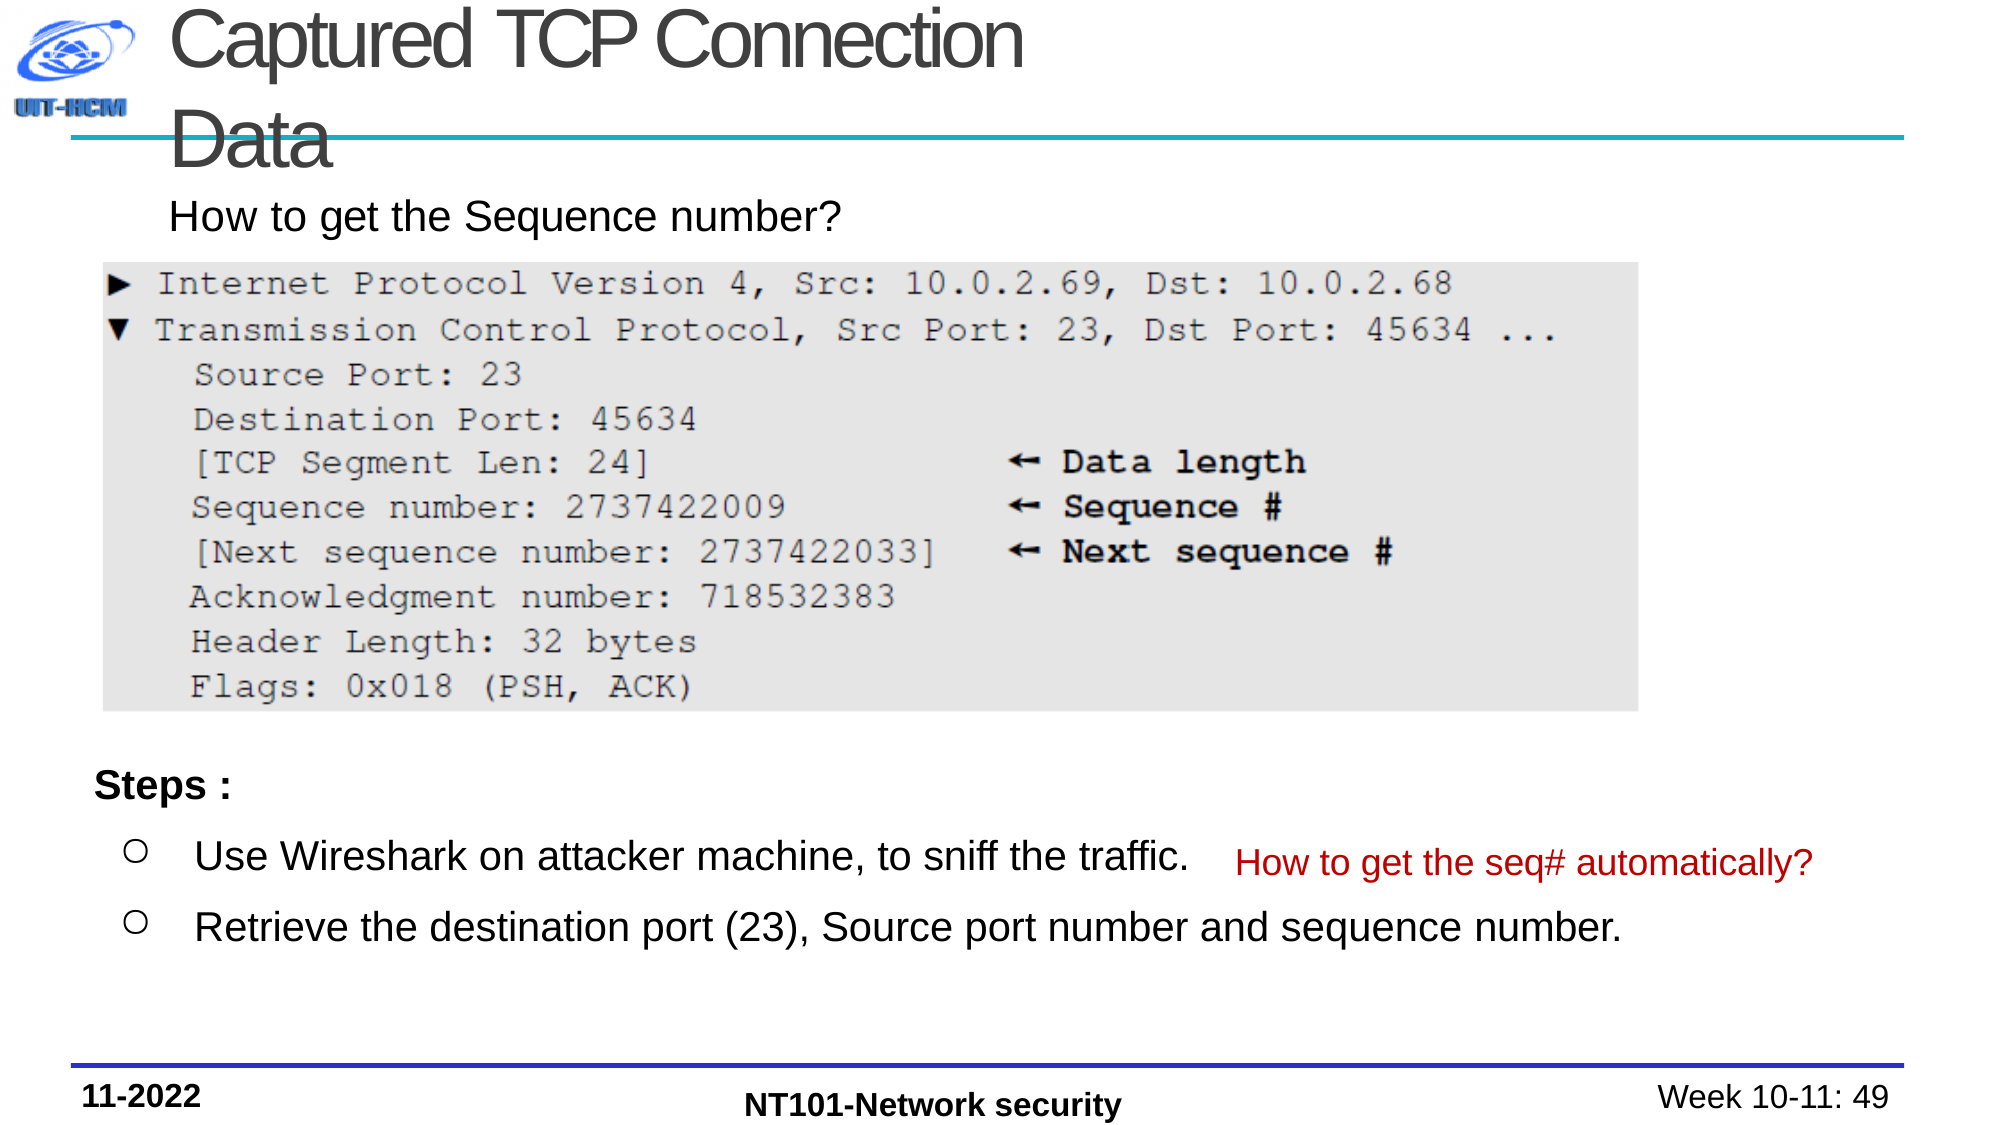

# Captured TCP Connection Data
How to get the Sequence number?

Steps :
Use Wireshark on attacker machine, to sniff the traffic.
Retrieve the destination port (23), Source port number and sequence number.
How to get the seq# automatically?